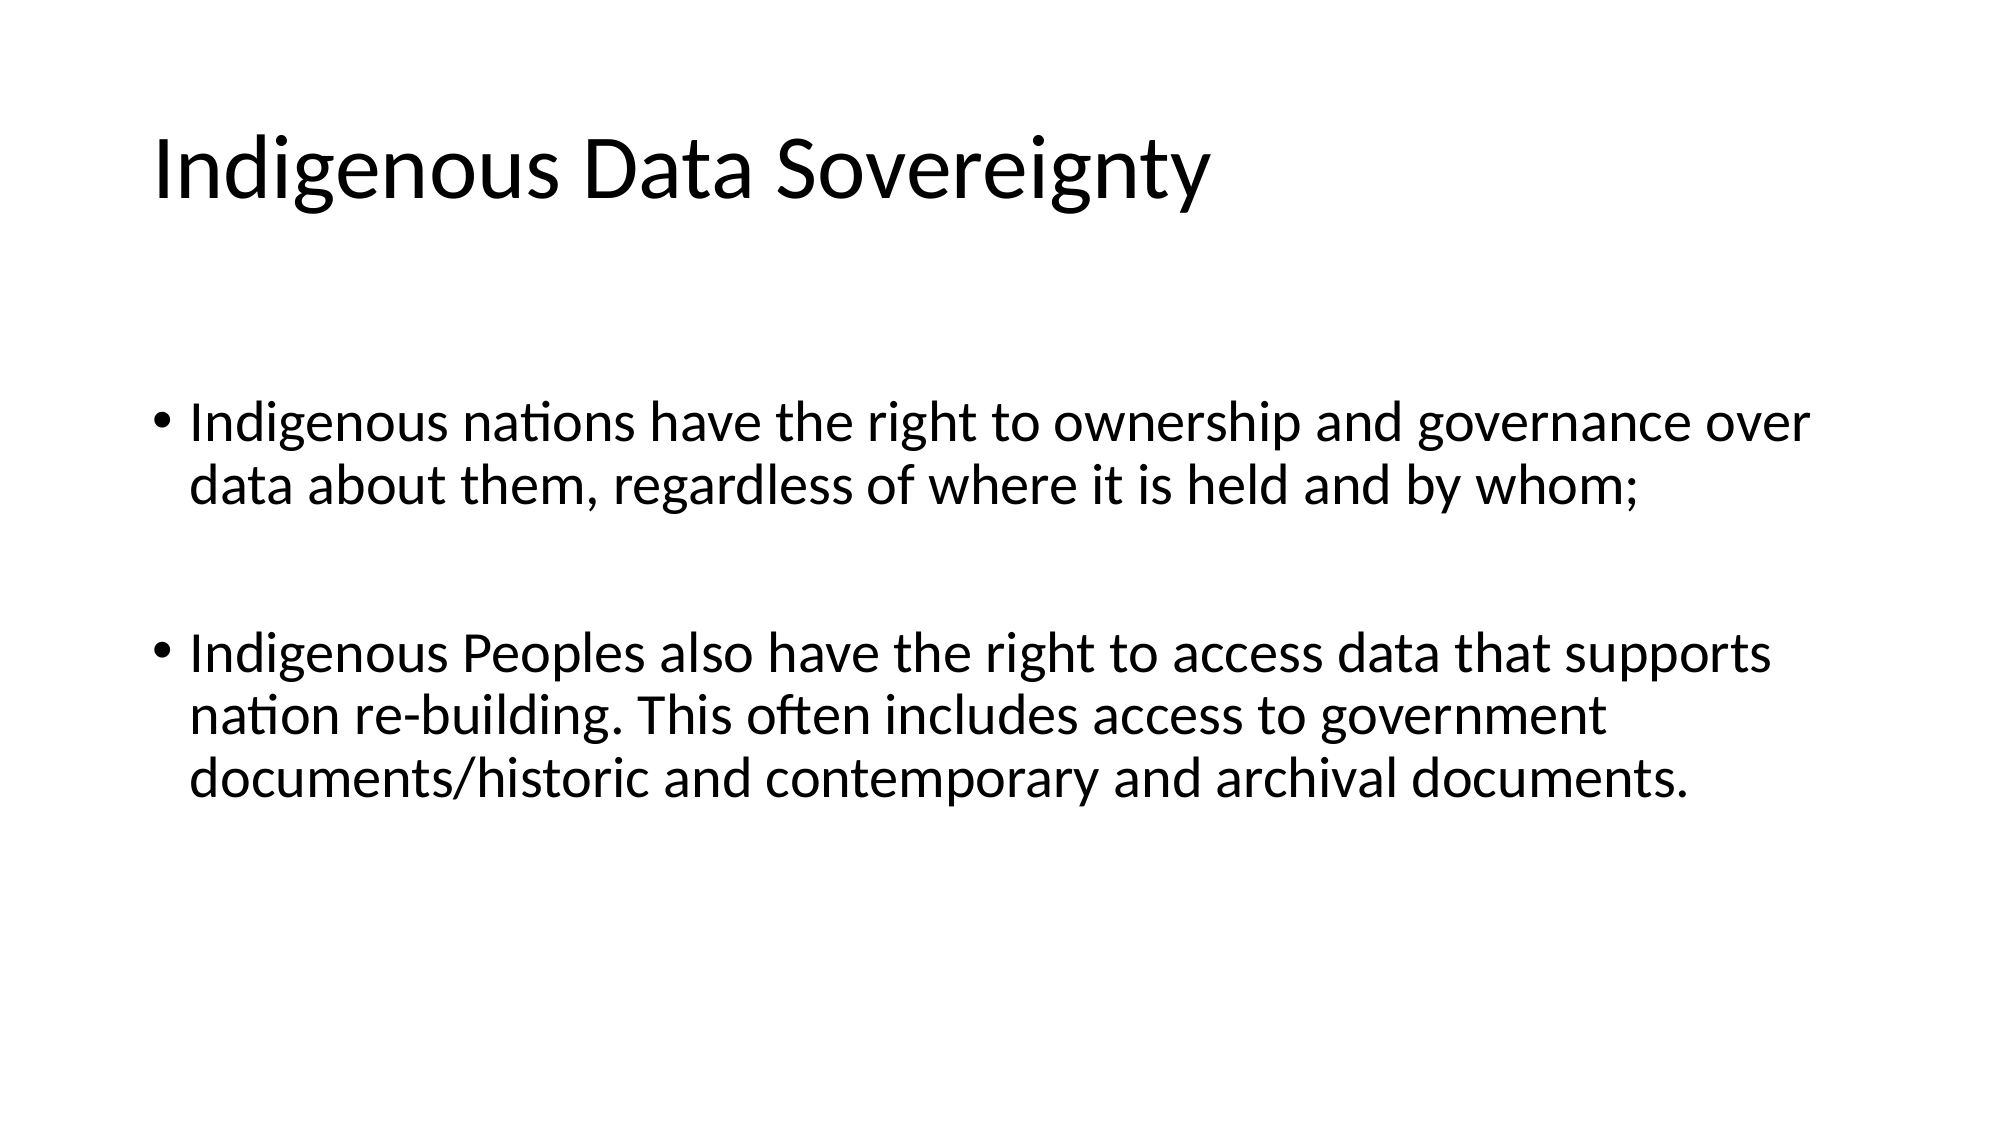

# Indigenous Data Sovereignty
Indigenous nations have the right to ownership and governance over data about them, regardless of where it is held and by whom;

Indigenous Peoples also have the right to access data that supports nation re-building. This often includes access to government documents/historic and contemporary and archival documents.